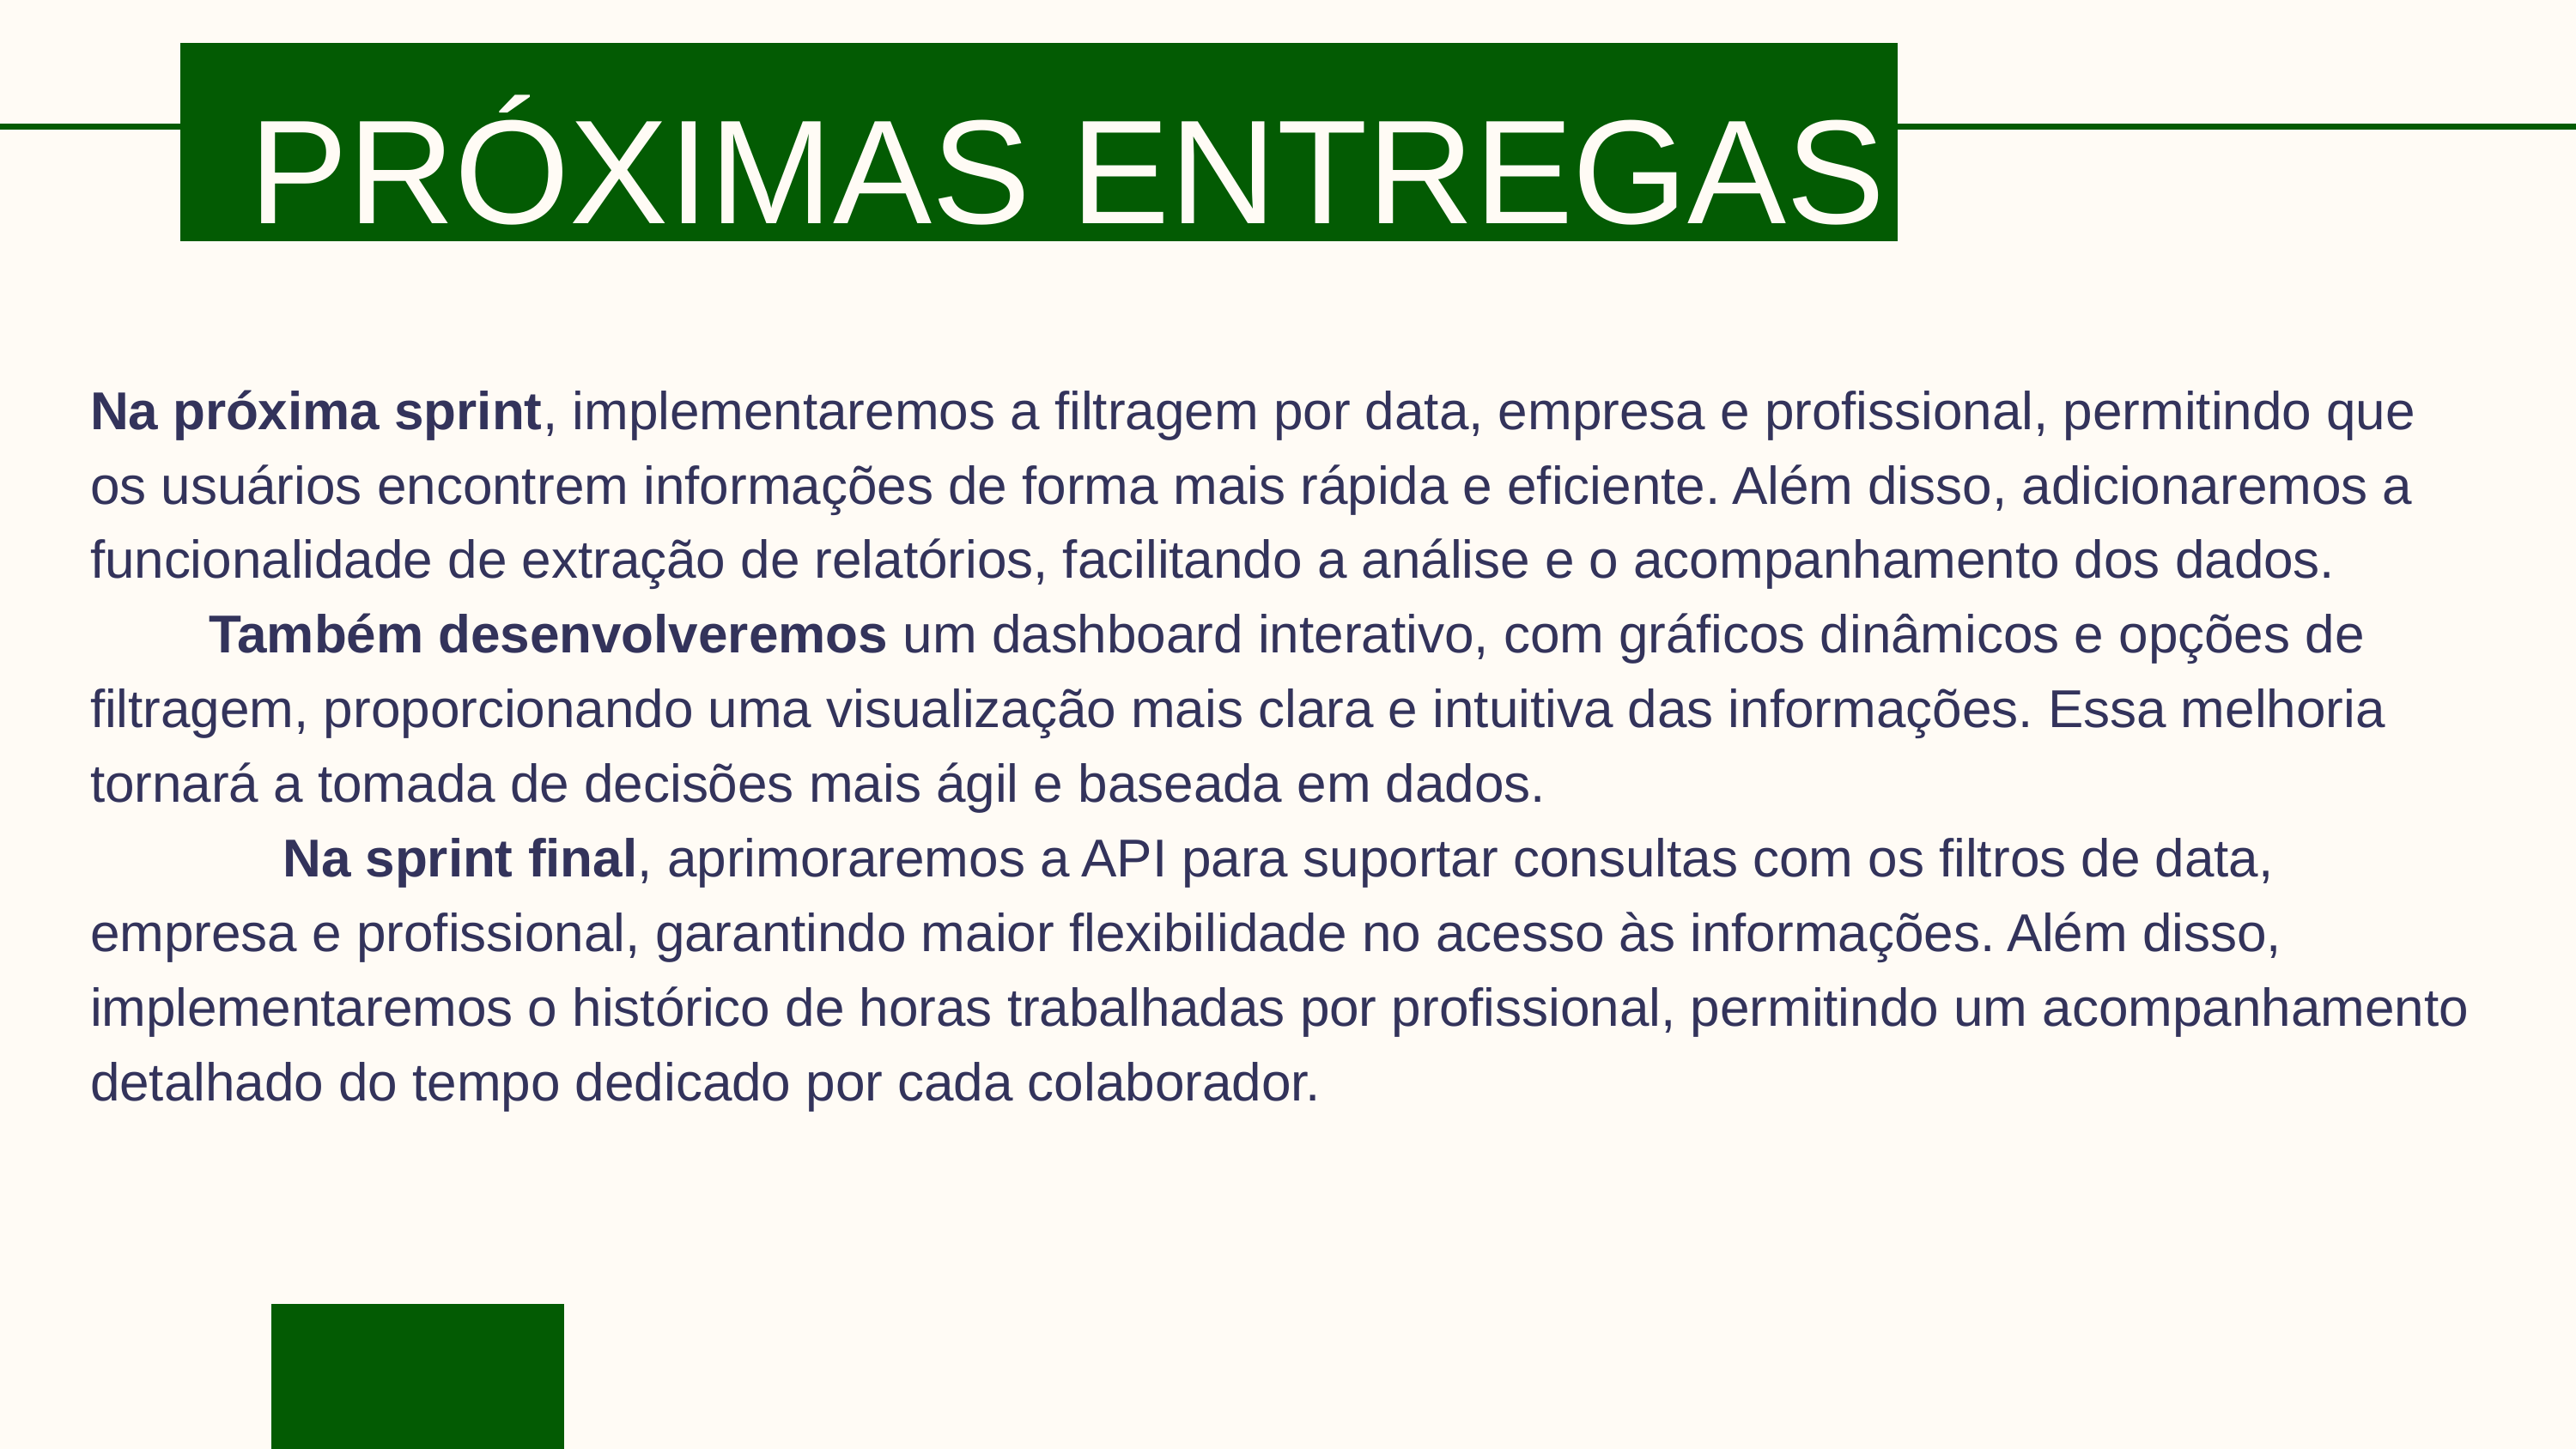

PRÓXIMAS ENTREGAS

Na próxima sprint, implementaremos a filtragem por data, empresa e profissional, permitindo que os usuários encontrem informações de forma mais rápida e eficiente. Além disso, adicionaremos a funcionalidade de extração de relatórios, facilitando a análise e o acompanhamento dos dados.
        Também desenvolveremos um dashboard interativo, com gráficos dinâmicos e opções de filtragem, proporcionando uma visualização mais clara e intuitiva das informações. Essa melhoria tornará a tomada de decisões mais ágil e baseada em dados.
             Na sprint final, aprimoraremos a API para suportar consultas com os filtros de data, empresa e profissional, garantindo maior flexibilidade no acesso às informações. Além disso, implementaremos o histórico de horas trabalhadas por profissional, permitindo um acompanhamento detalhado do tempo dedicado por cada colaborador.